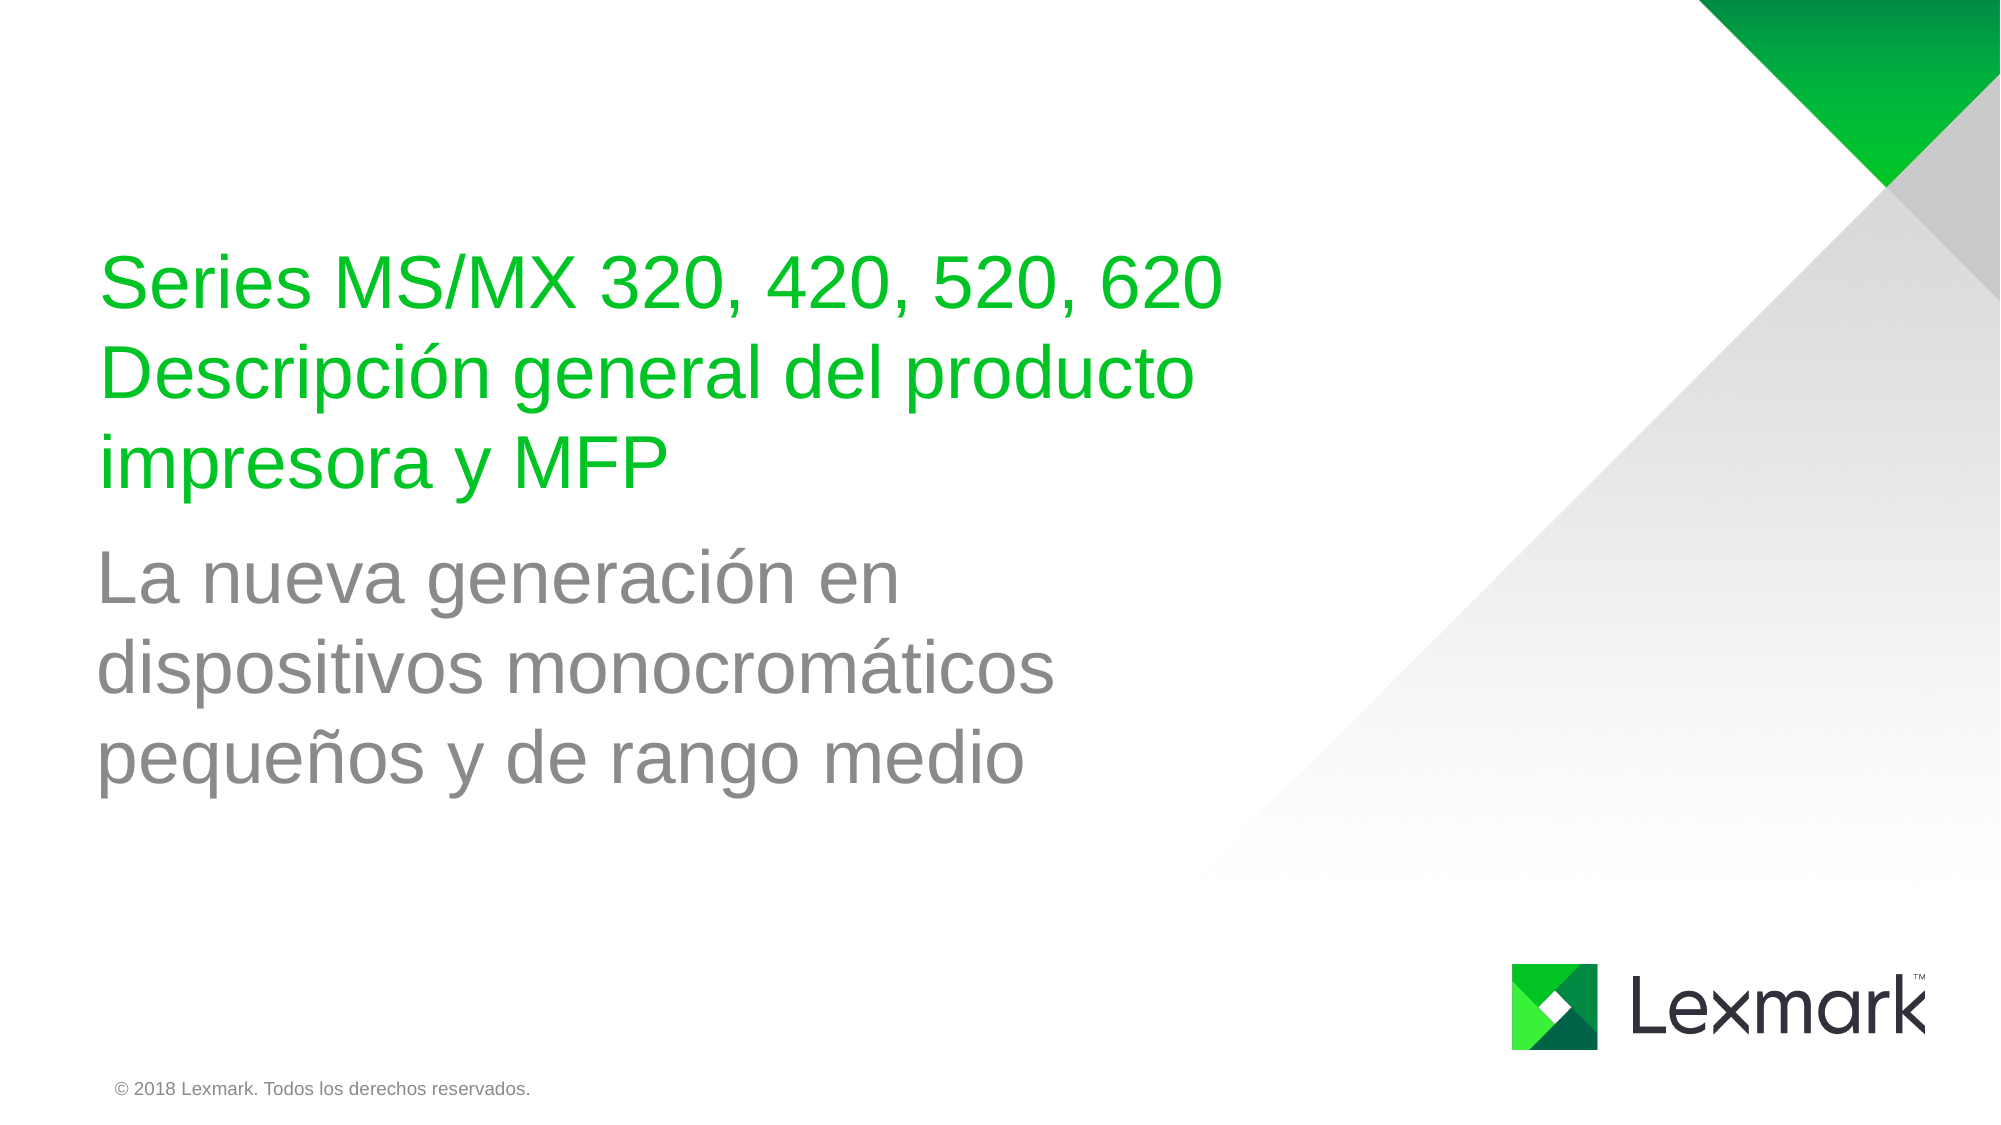

# Series MS/MX 320, 420, 520, 620
Descripción general del producto impresora y MFP
La nueva generación en
dispositivos monocromáticos pequeños y de rango medio

© 2018 Lexmark. Todos los derechos reservados.